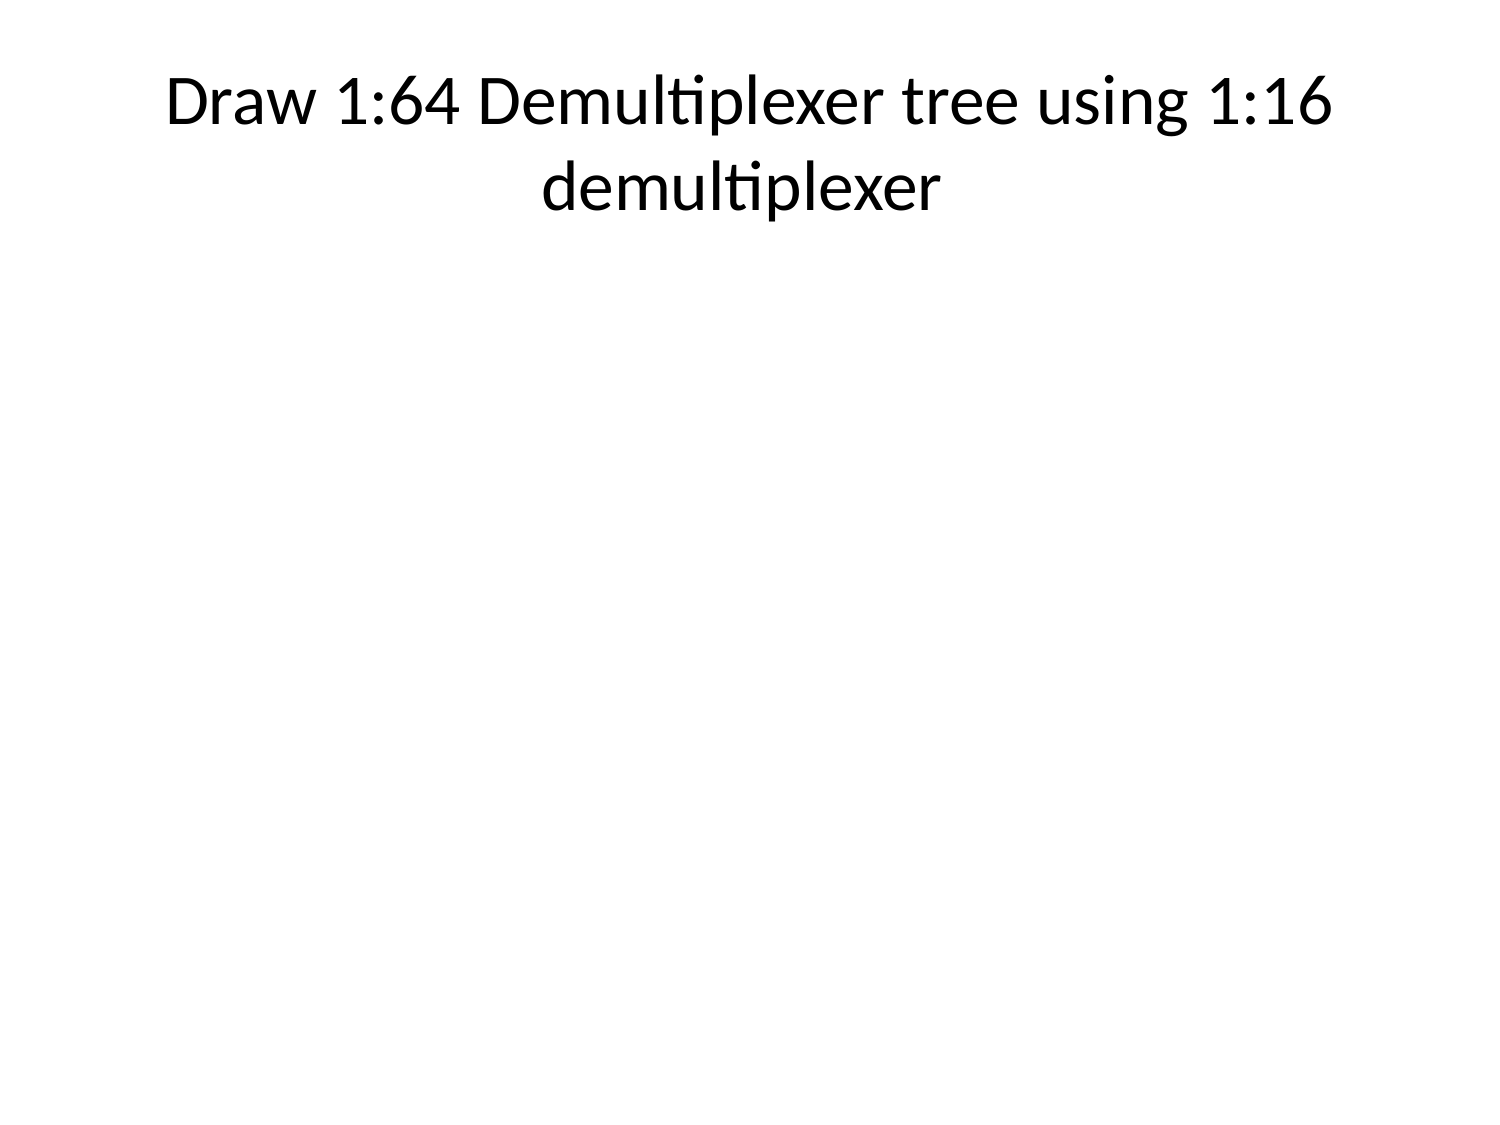

# Draw 1:64 Demultiplexer tree using 1:16 demultiplexer